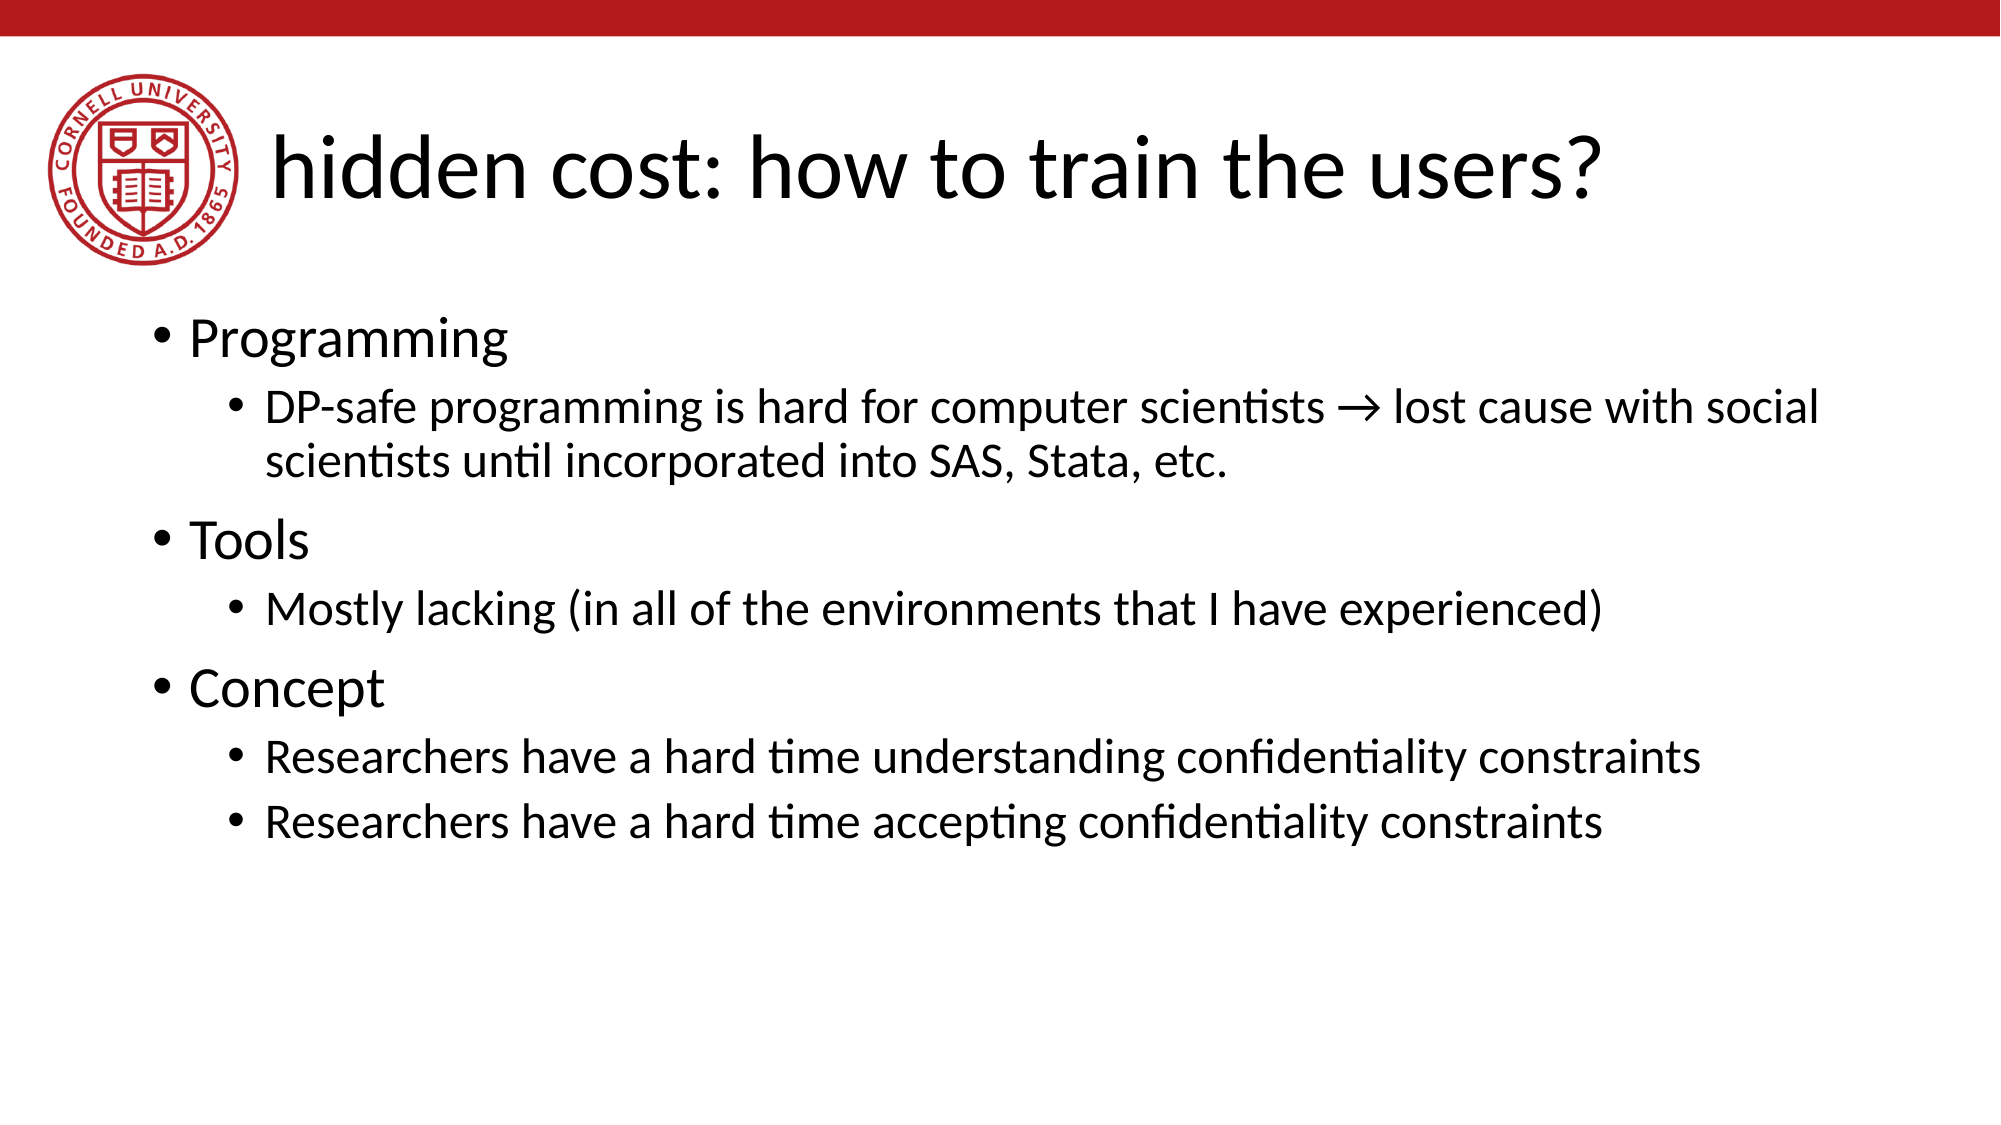

# hidden cost: how to train the users?
Programming
DP-safe programming is hard for computer scientists → lost cause with social scientists until incorporated into SAS, Stata, etc.
Tools
Mostly lacking (in all of the environments that I have experienced)
Concept
Researchers have a hard time understanding confidentiality constraints
Researchers have a hard time accepting confidentiality constraints